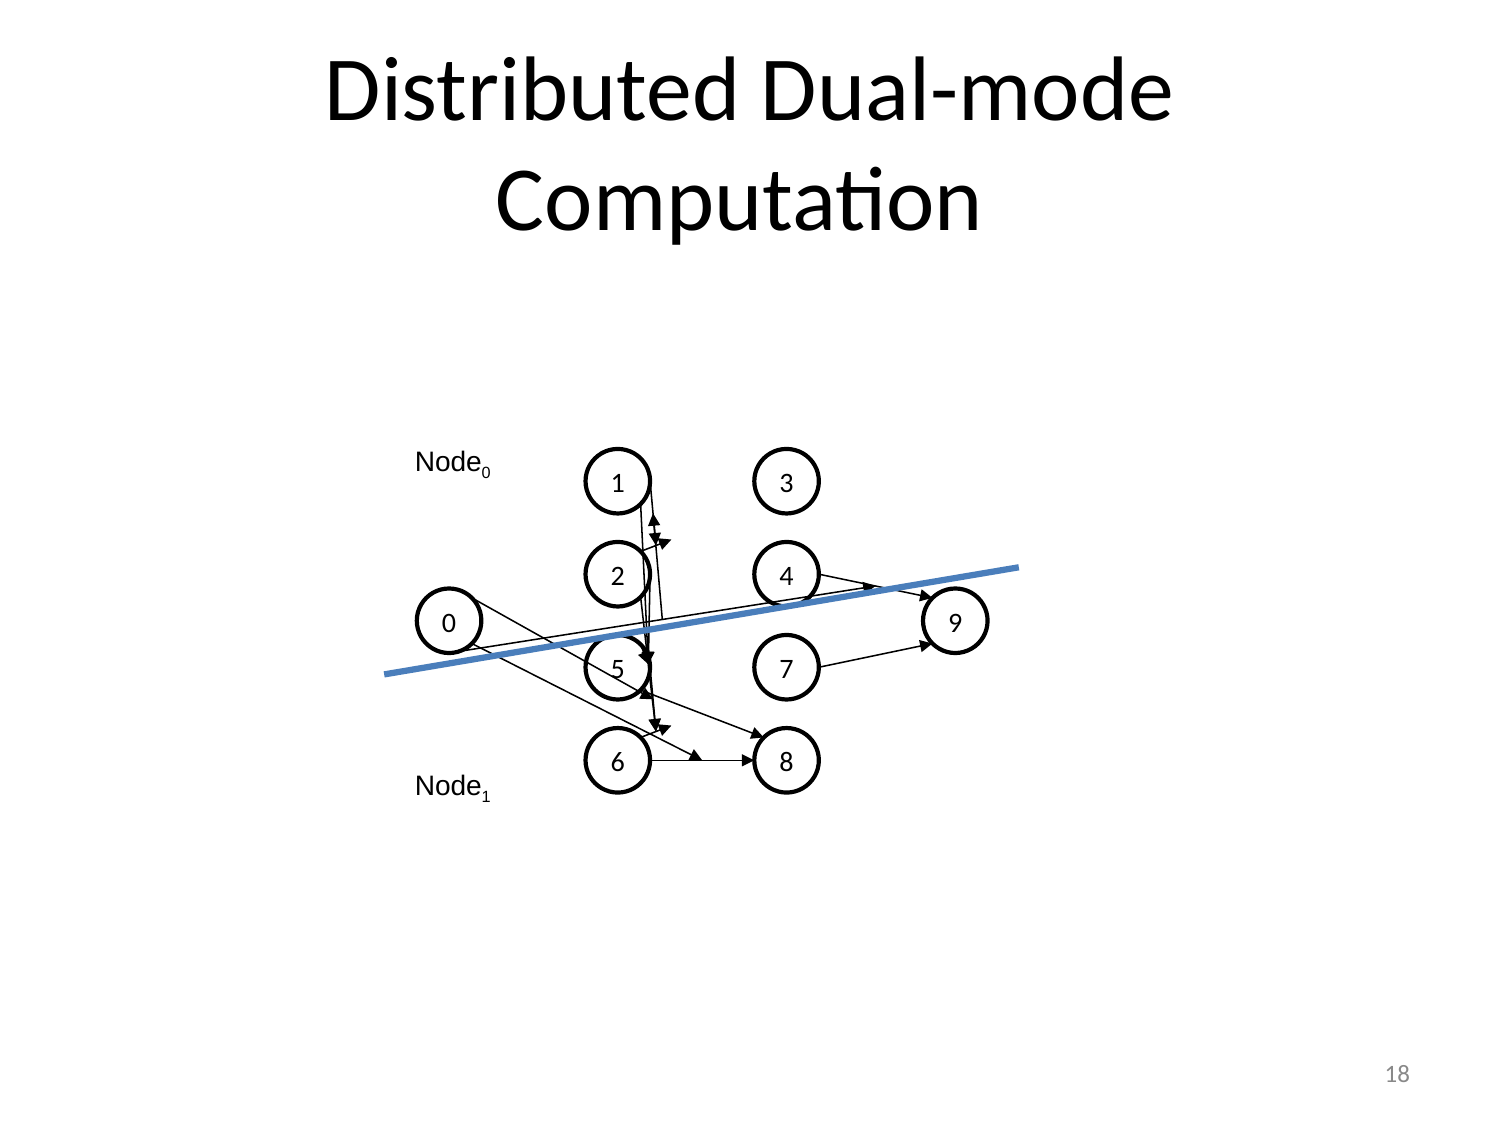

# Distributed Dual-mode Computation
Node0
1
3
2
4
9
0
5
7
6
8
Node1
18